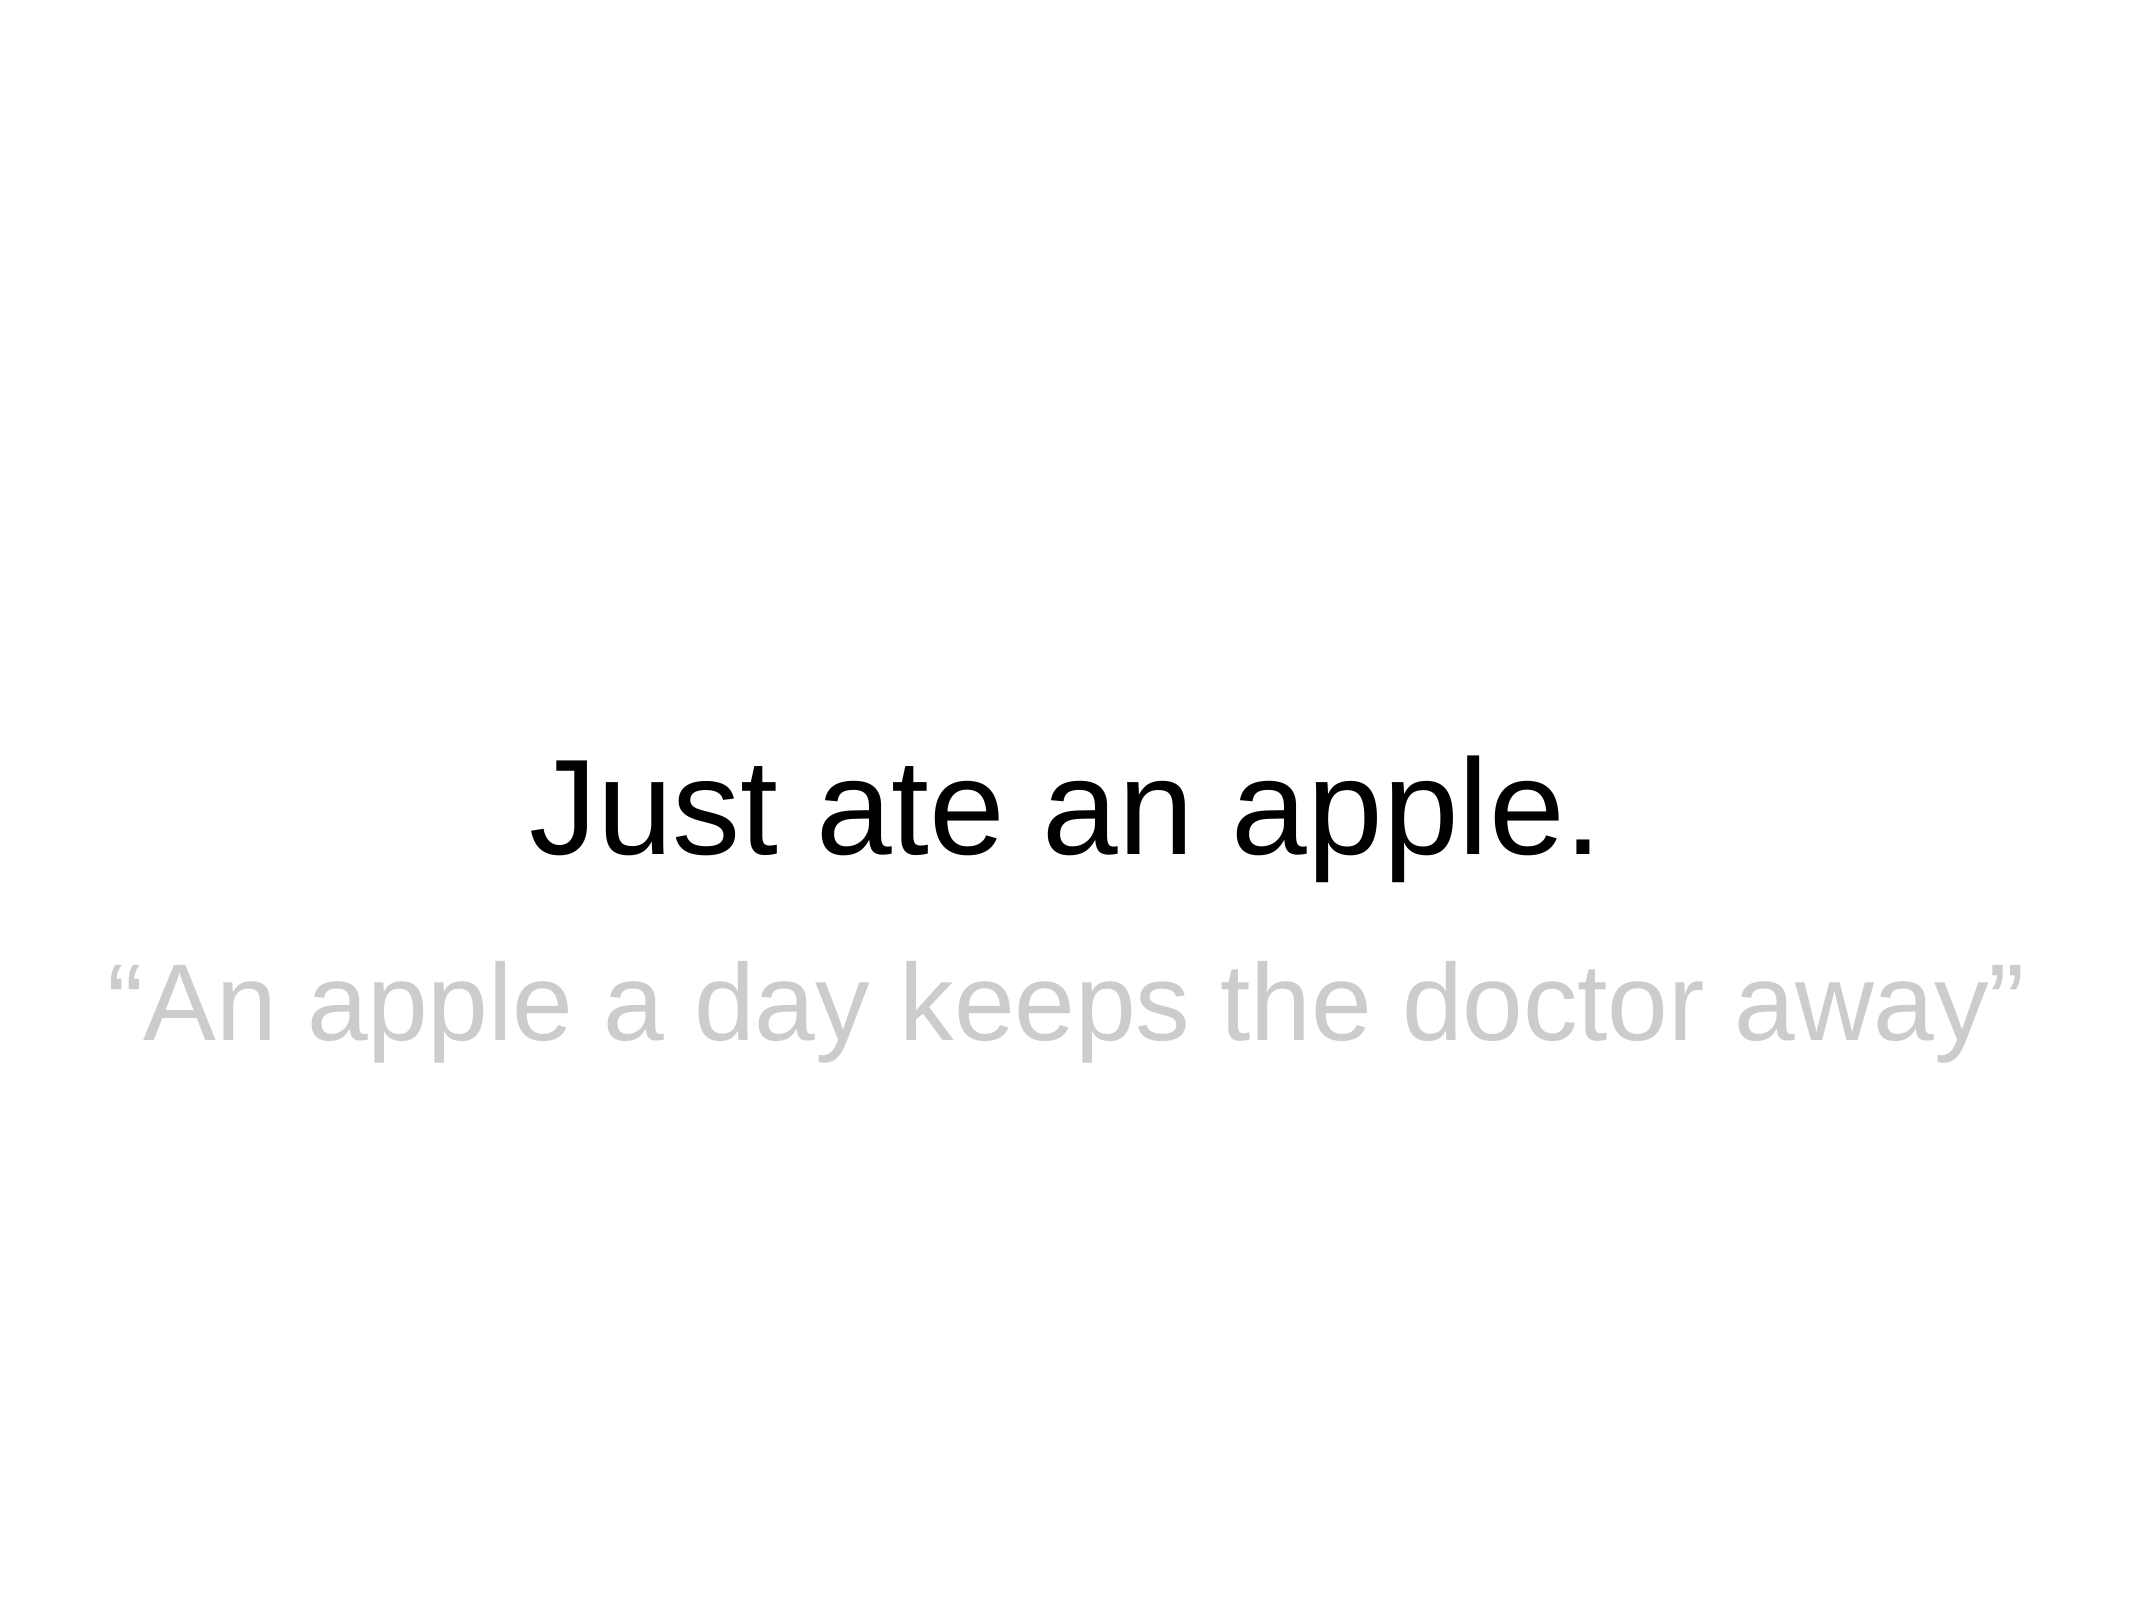

# Just ate an apple.
“An apple a day keeps the doctor away”